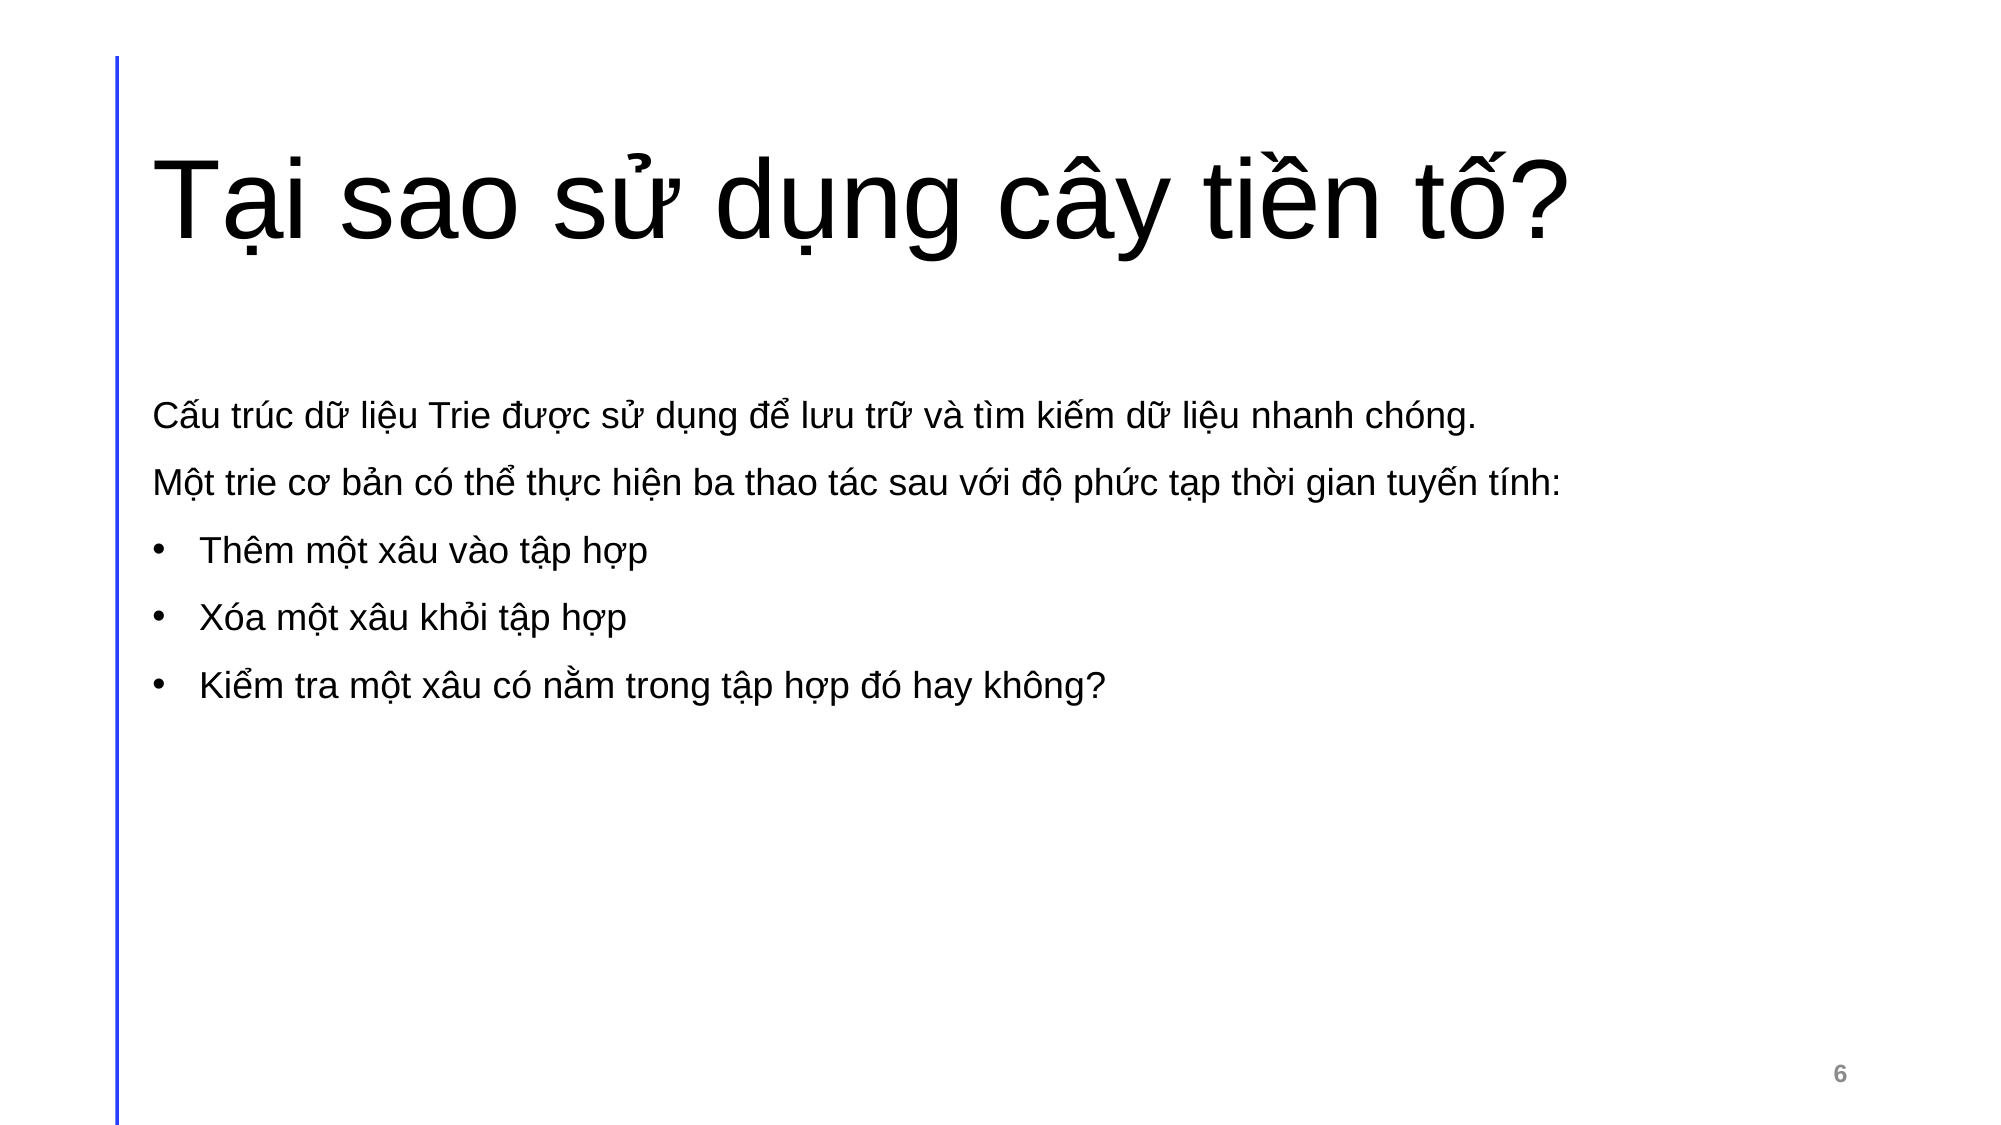

# Tại sao sử dụng cây tiền tố?
Cấu trúc dữ liệu Trie được sử dụng để lưu trữ và tìm kiếm dữ liệu nhanh chóng.
Một trie cơ bản có thể thực hiện ba thao tác sau với độ phức tạp thời gian tuyến tính:
Thêm một xâu vào tập hợp
Xóa một xâu khỏi tập hợp
Kiểm tra một xâu có nằm trong tập hợp đó hay không?
6